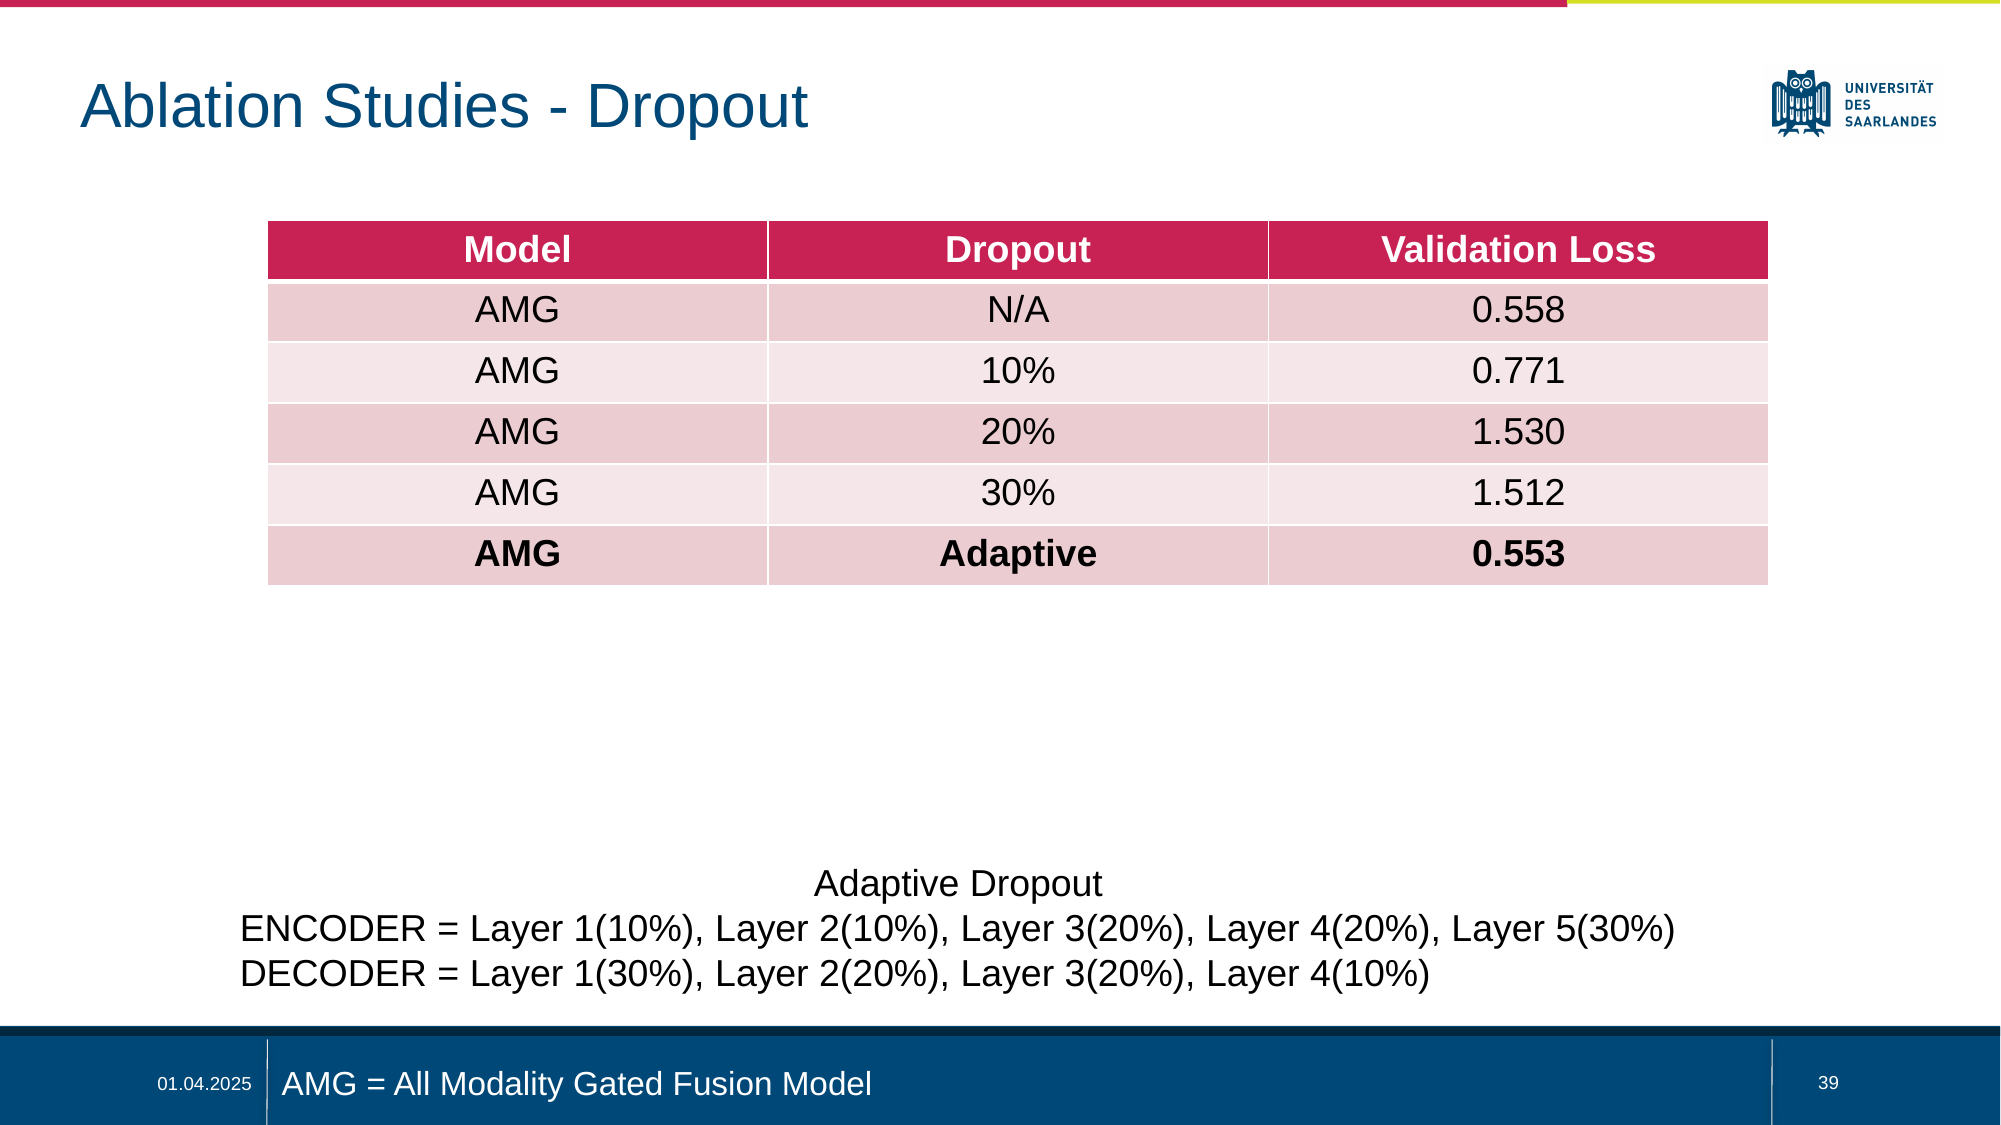

Ablation Studies - Dropout
| Model | Dropout | Validation Loss |
| --- | --- | --- |
| AMG | N/A | 0.558 |
| AMG | 10% | 0.771 |
| AMG | 20% | 1.530 |
| AMG | 30% | 1.512 |
| AMG | Adaptive | 0.553 |
Adaptive Dropout
ENCODER = Layer 1(10%), Layer 2(10%), Layer 3(20%), Layer 4(20%), Layer 5(30%)
DECODER = Layer 1(30%), Layer 2(20%), Layer 3(20%), Layer 4(10%)
AMG = All Modality Gated Fusion Model
39
01.04.2025